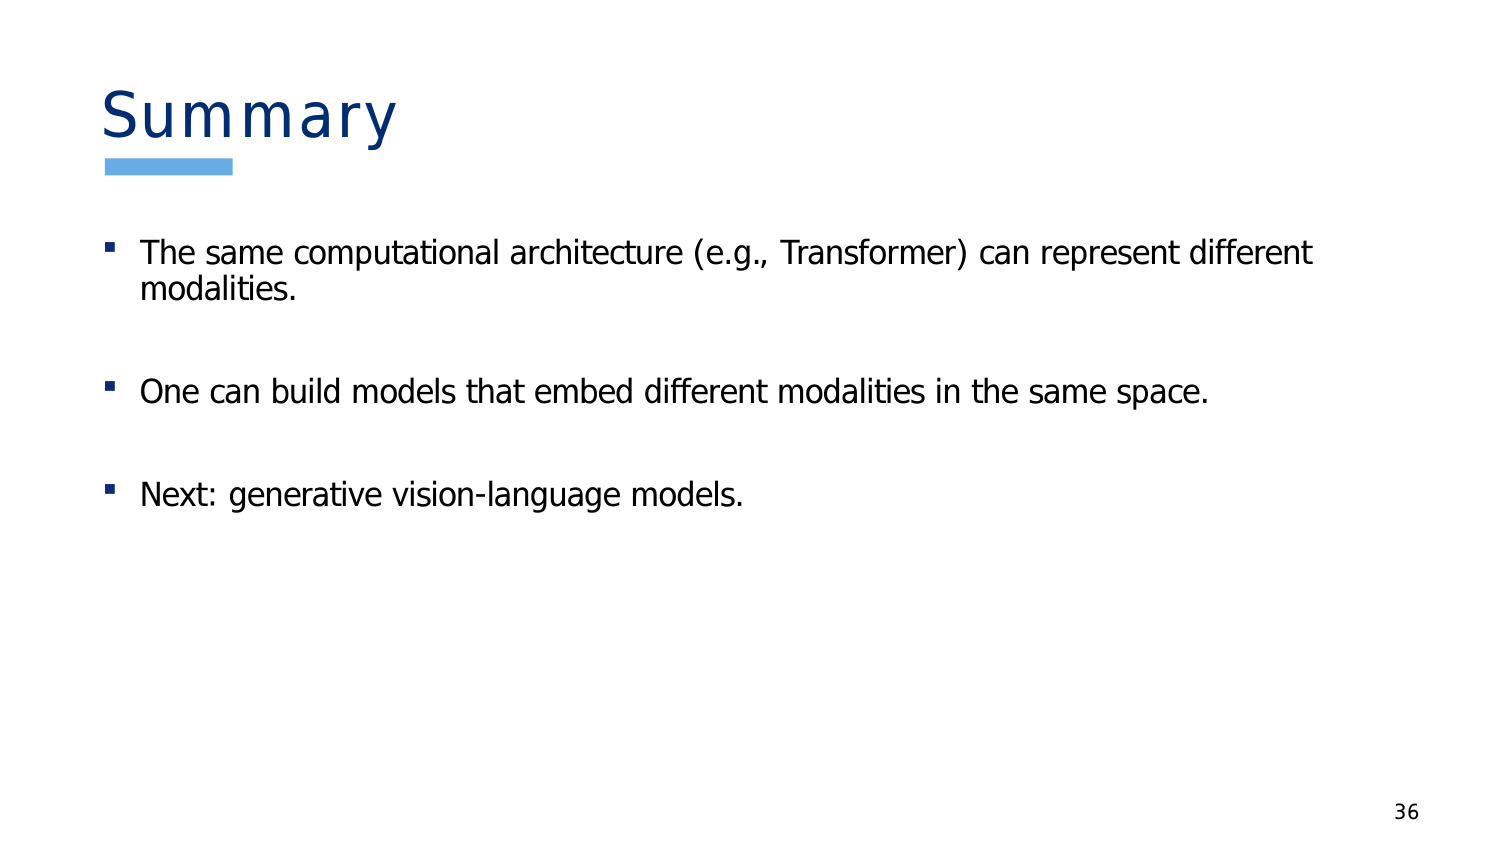

# Summary
The same computational architecture (e.g., Transformer) can represent different modalities.

One can build models that embed different modalities in the same space.

Next: generative vision-language models.